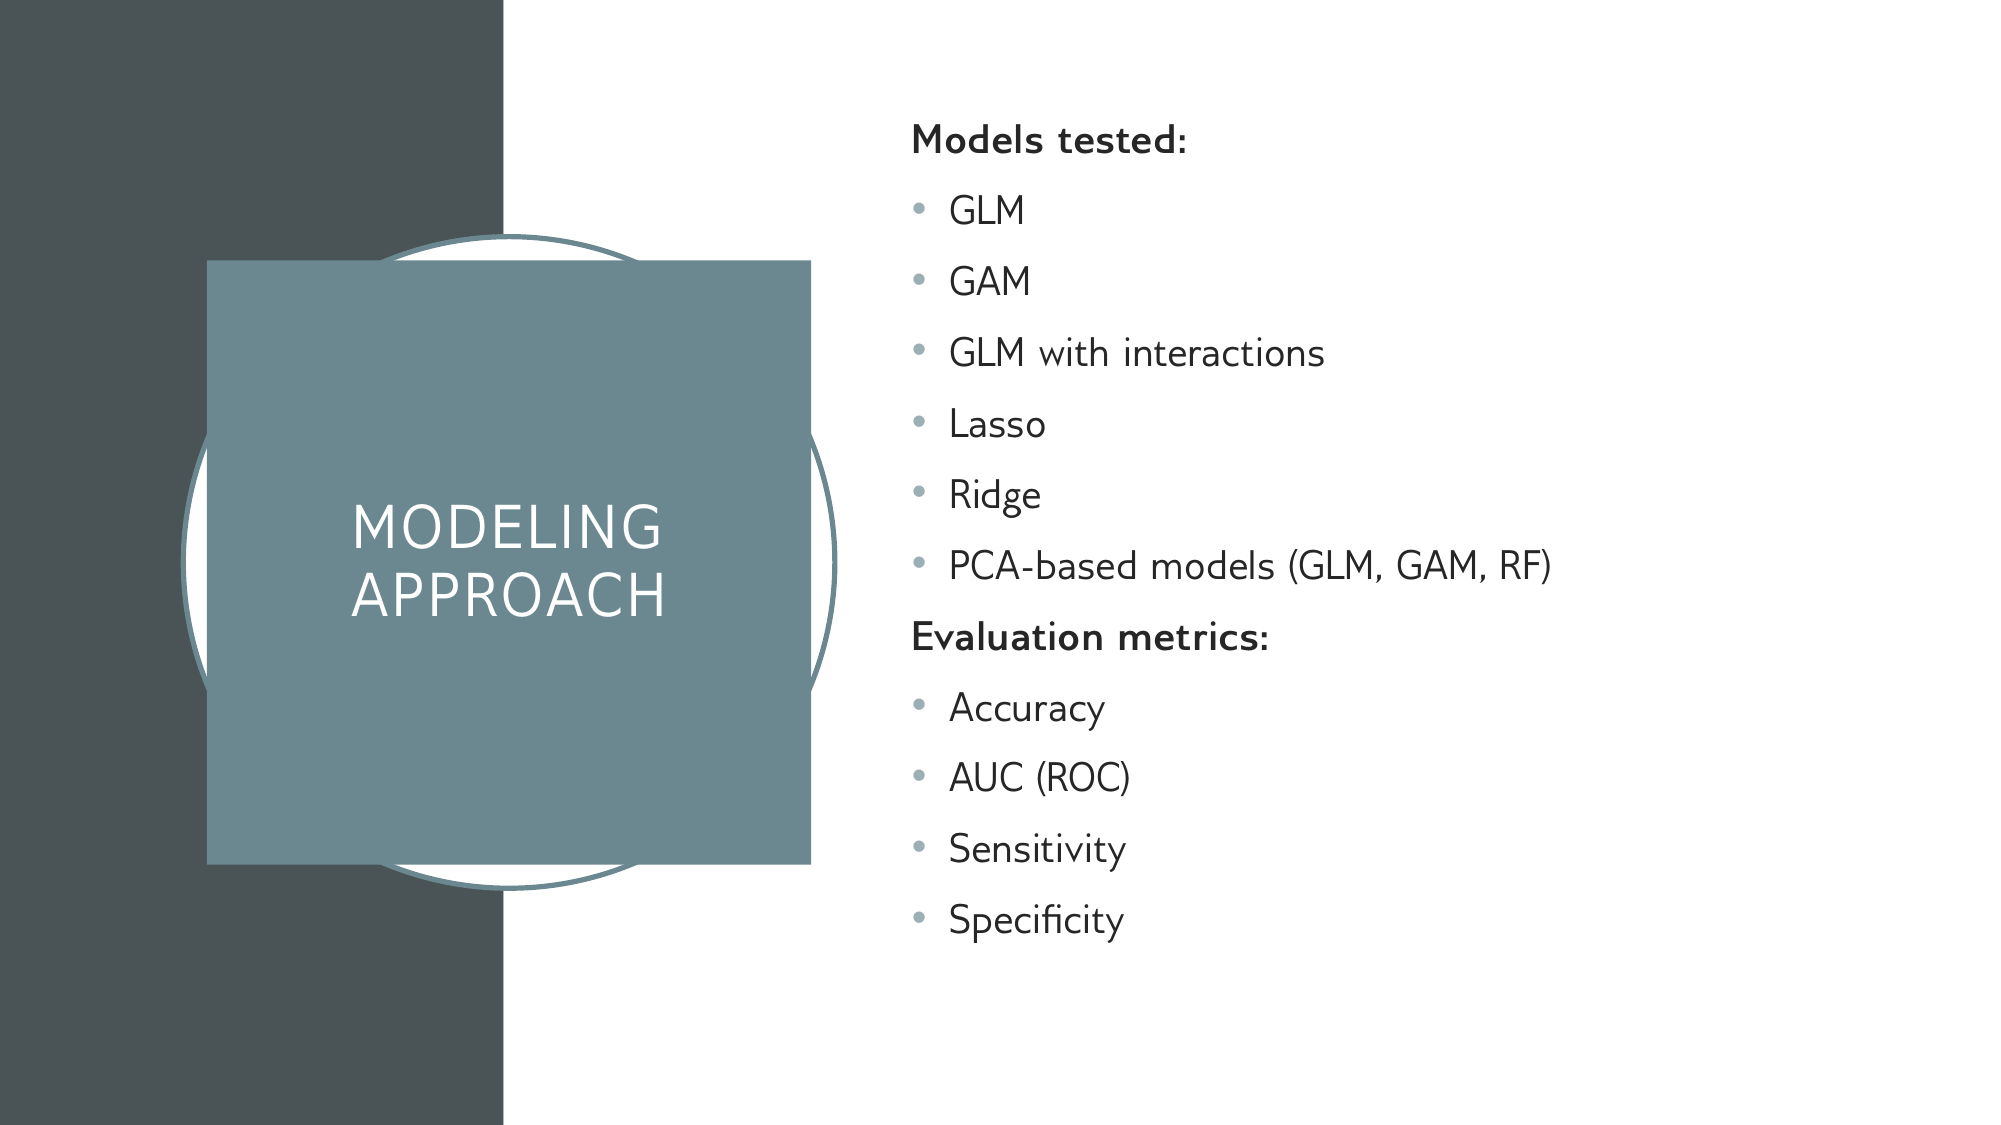

Models tested:
GLM
GAM
GLM with interactions
Lasso
Ridge
PCA-based models (GLM, GAM, RF)
Evaluation metrics:
Accuracy
AUC (ROC)
Sensitivity
Specificity

# Modeling approach